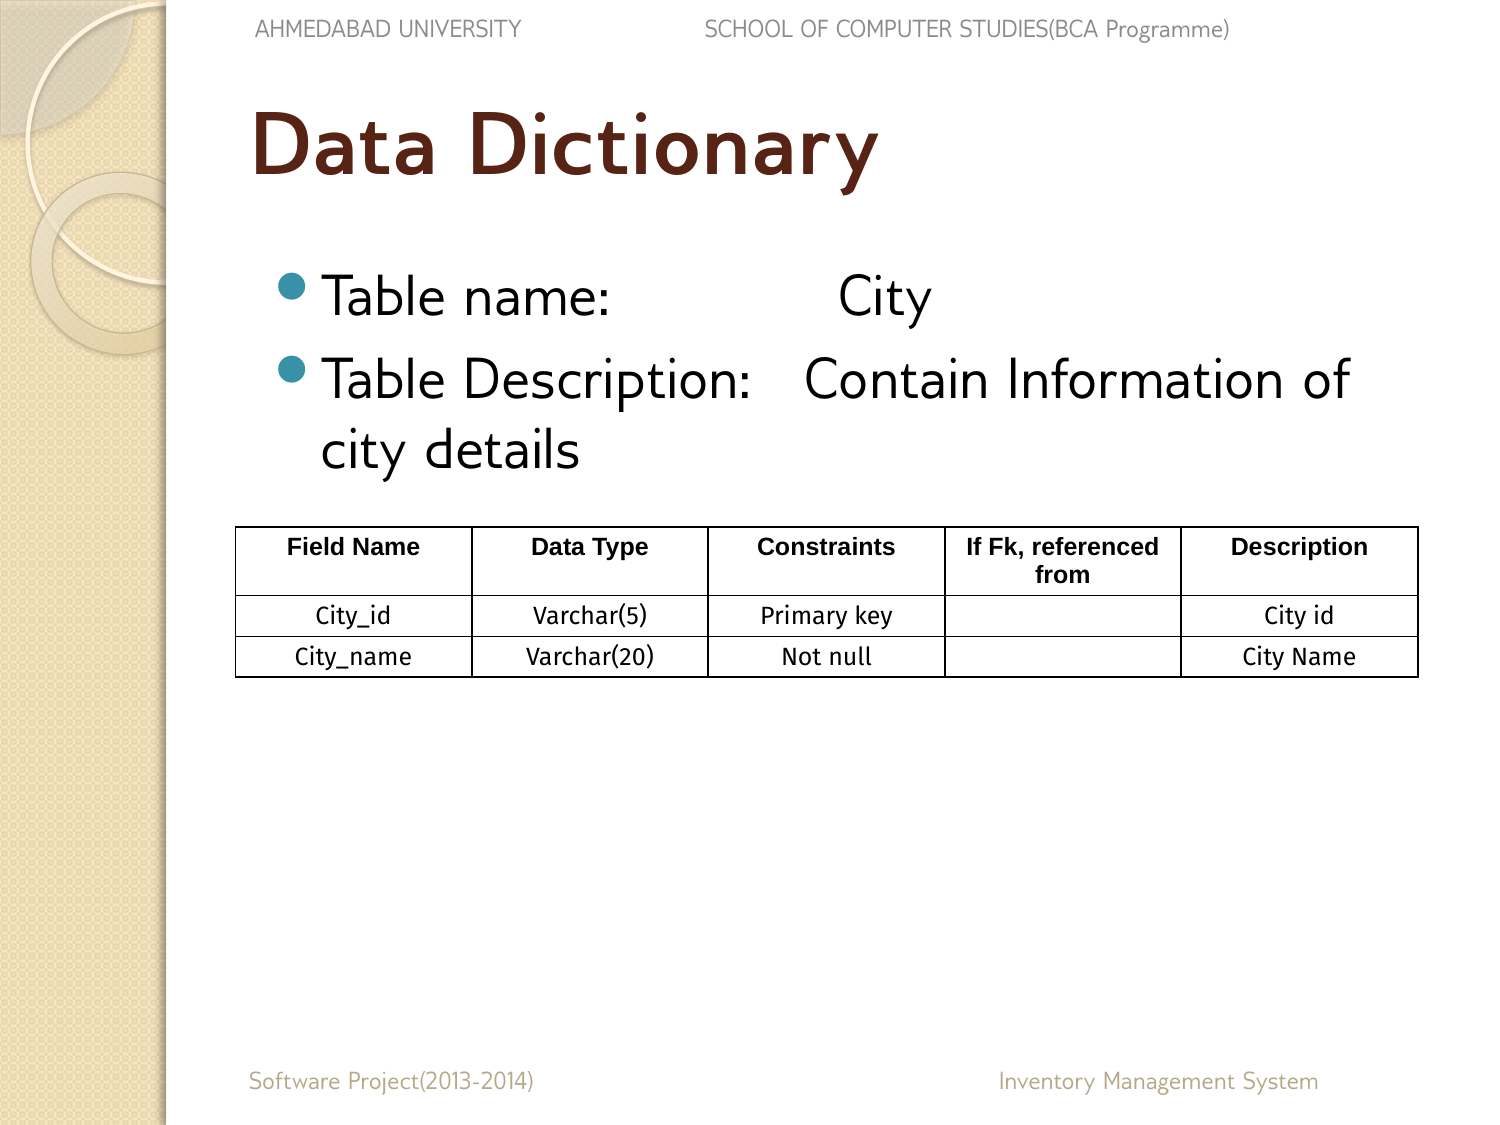

AHMEDABAD UNIVERSITY		SCHOOL OF COMPUTER STUDIES(BCA Programme)
# Data Dictionary
Table name:             City
Table Description:   Contain Information of city details

| Field Name | Data Type | Constraints | If Fk, referenced from | Description |
| --- | --- | --- | --- | --- |
| City\_id | Varchar(5) | Primary key |  | City id |
| City\_name | Varchar(20) | Not null |  | City Name |
Software Project(2013-2014)				Inventory Management System